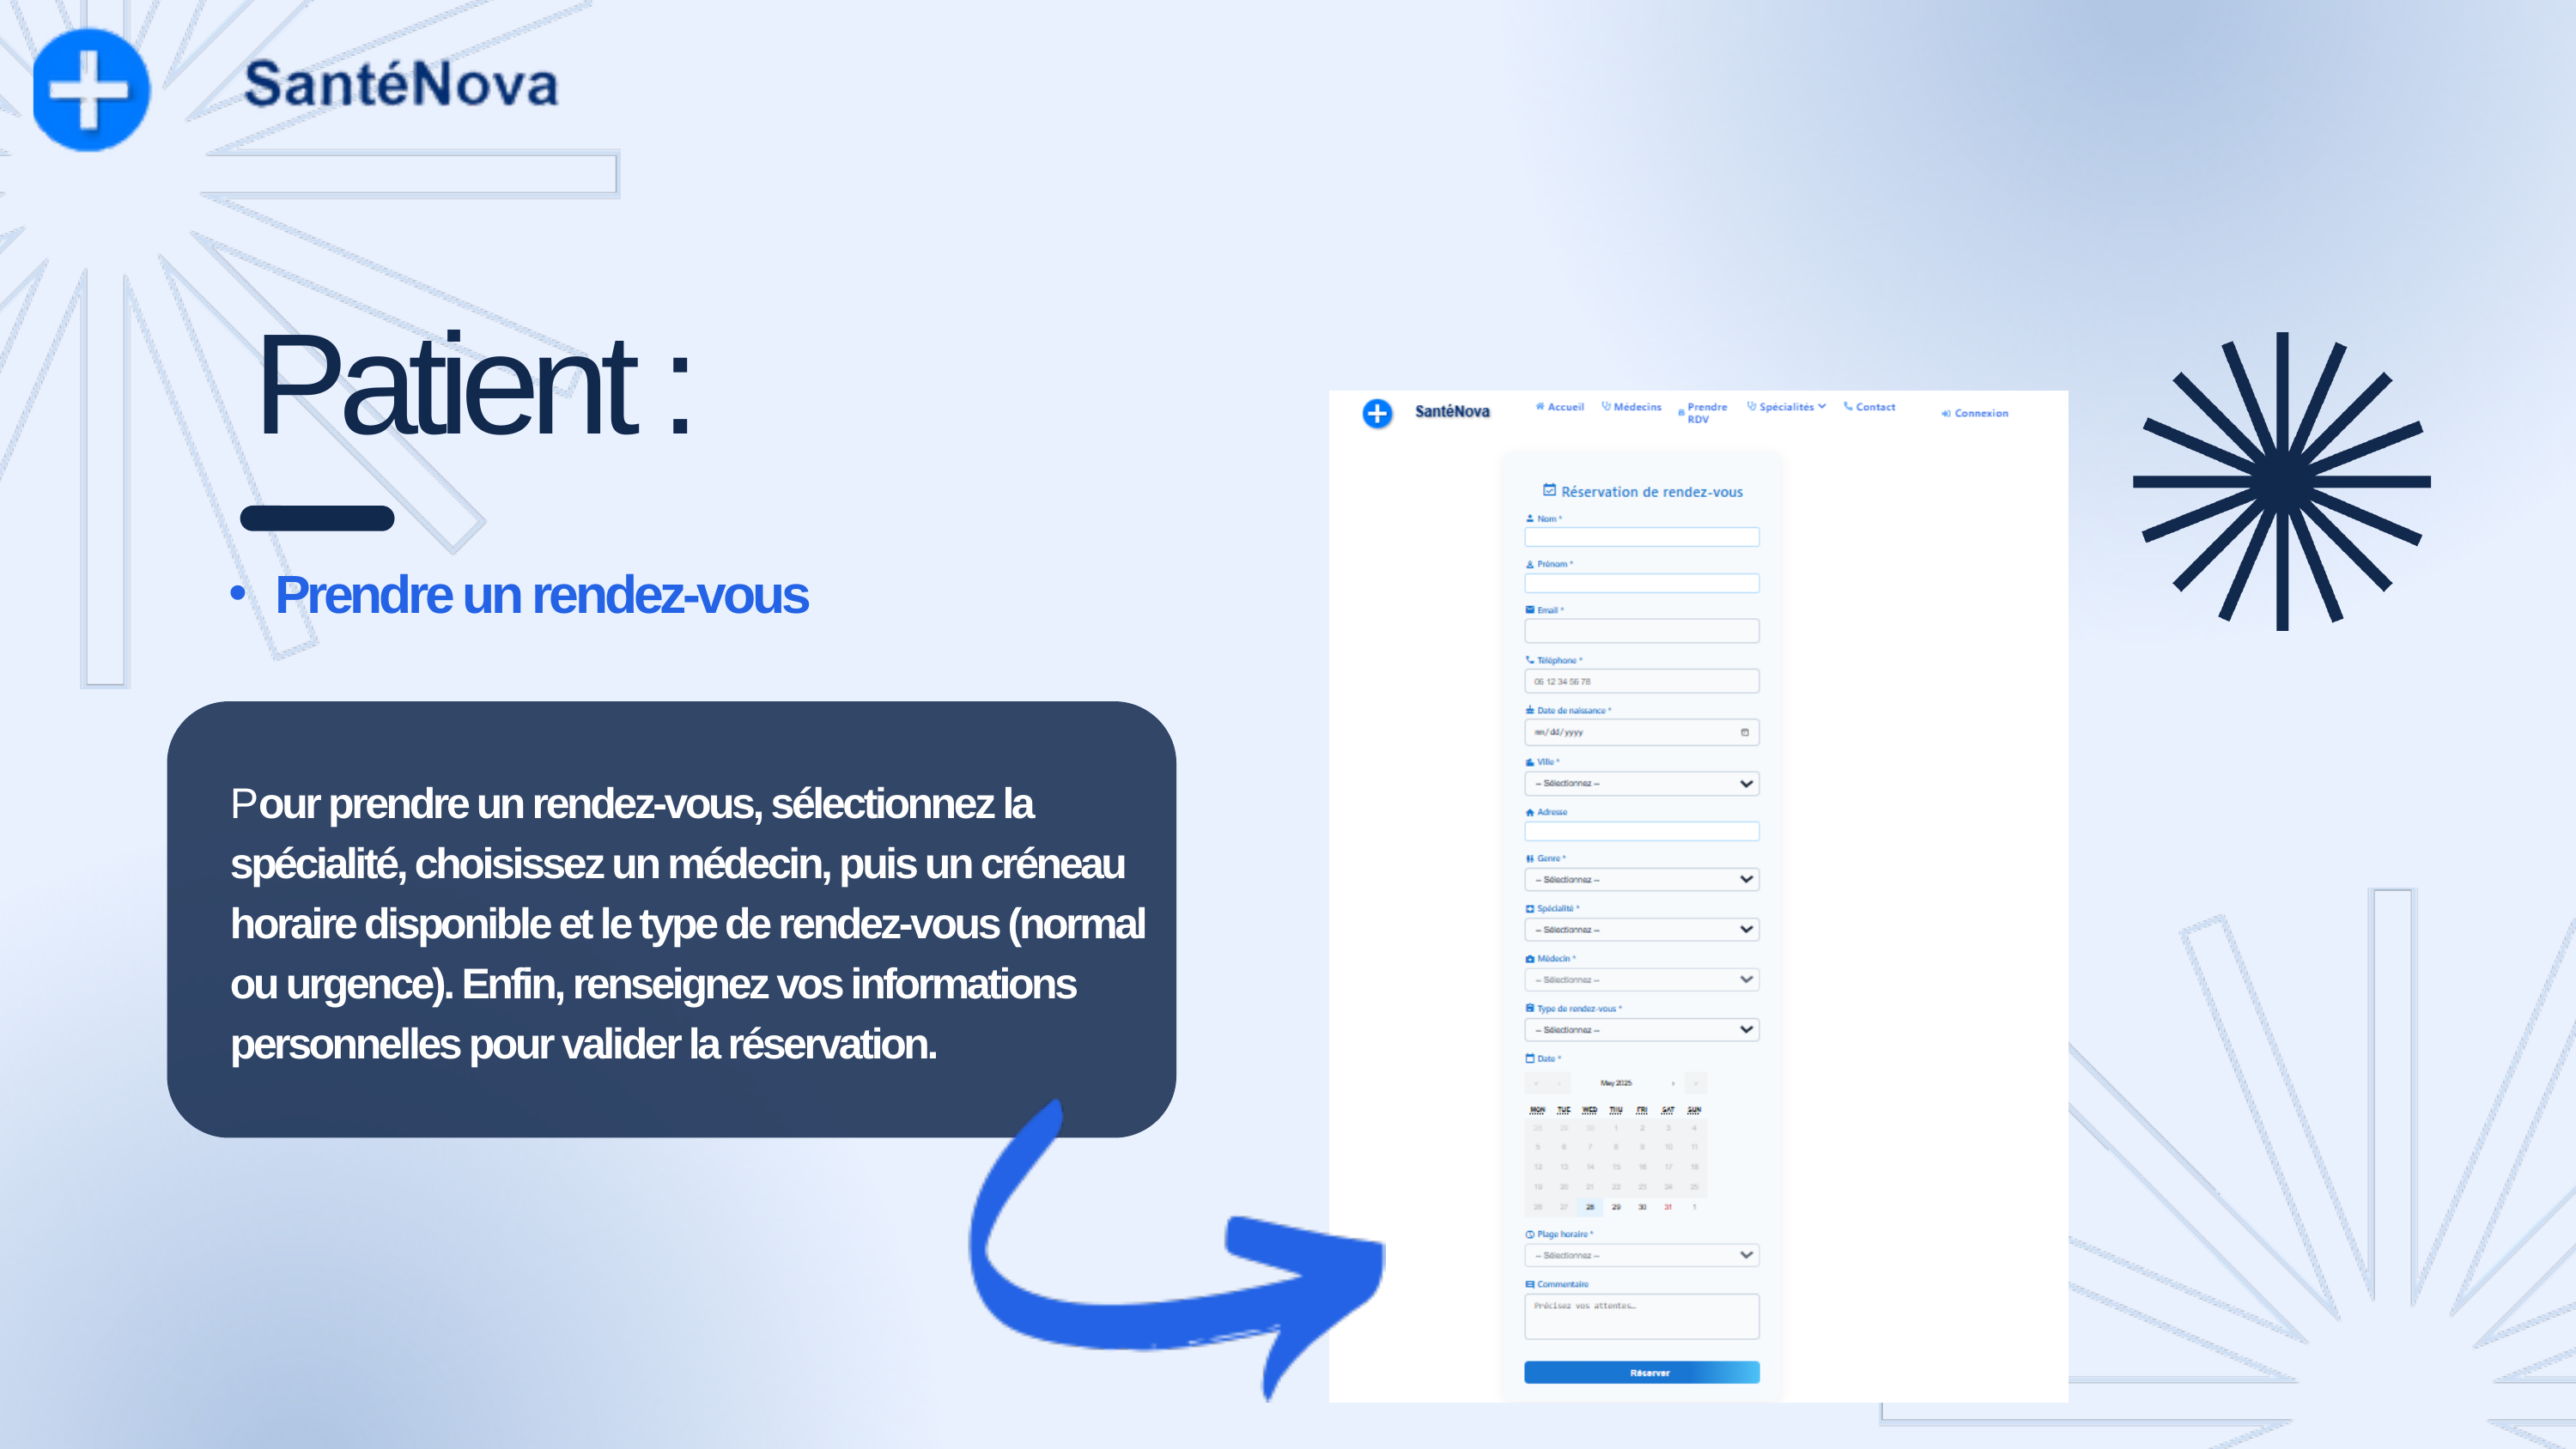

Patient :

Prendre un rendez-vous

Pour prendre un rendez-vous, sélectionnez la spécialité, choisissez un médecin, puis un créneau horaire disponible et le type de rendez-vous (normal ou urgence). Enfin, renseignez vos informations personnelles pour valider la réservation.